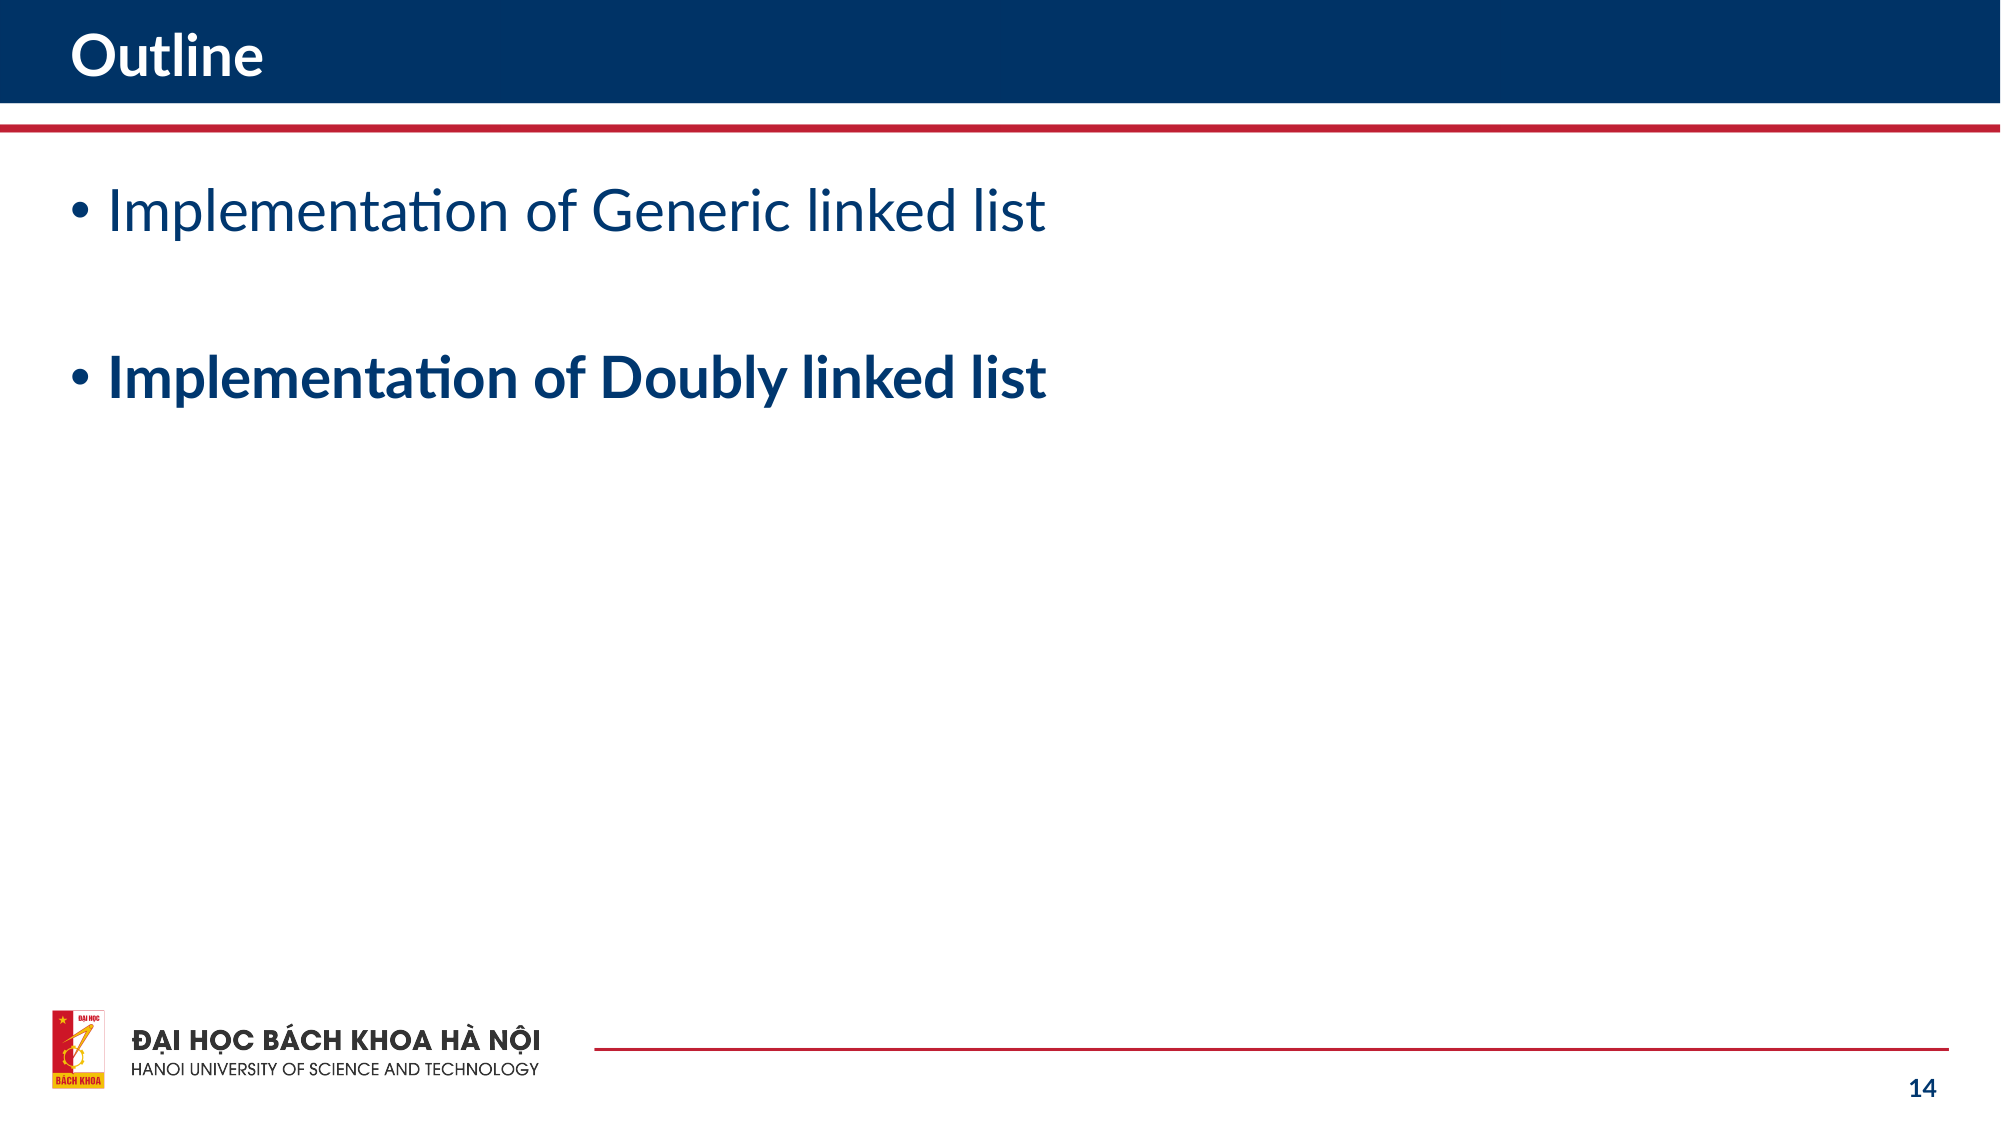

# Outline
Implementation of Generic linked list

Implementation of Doubly linked list
14